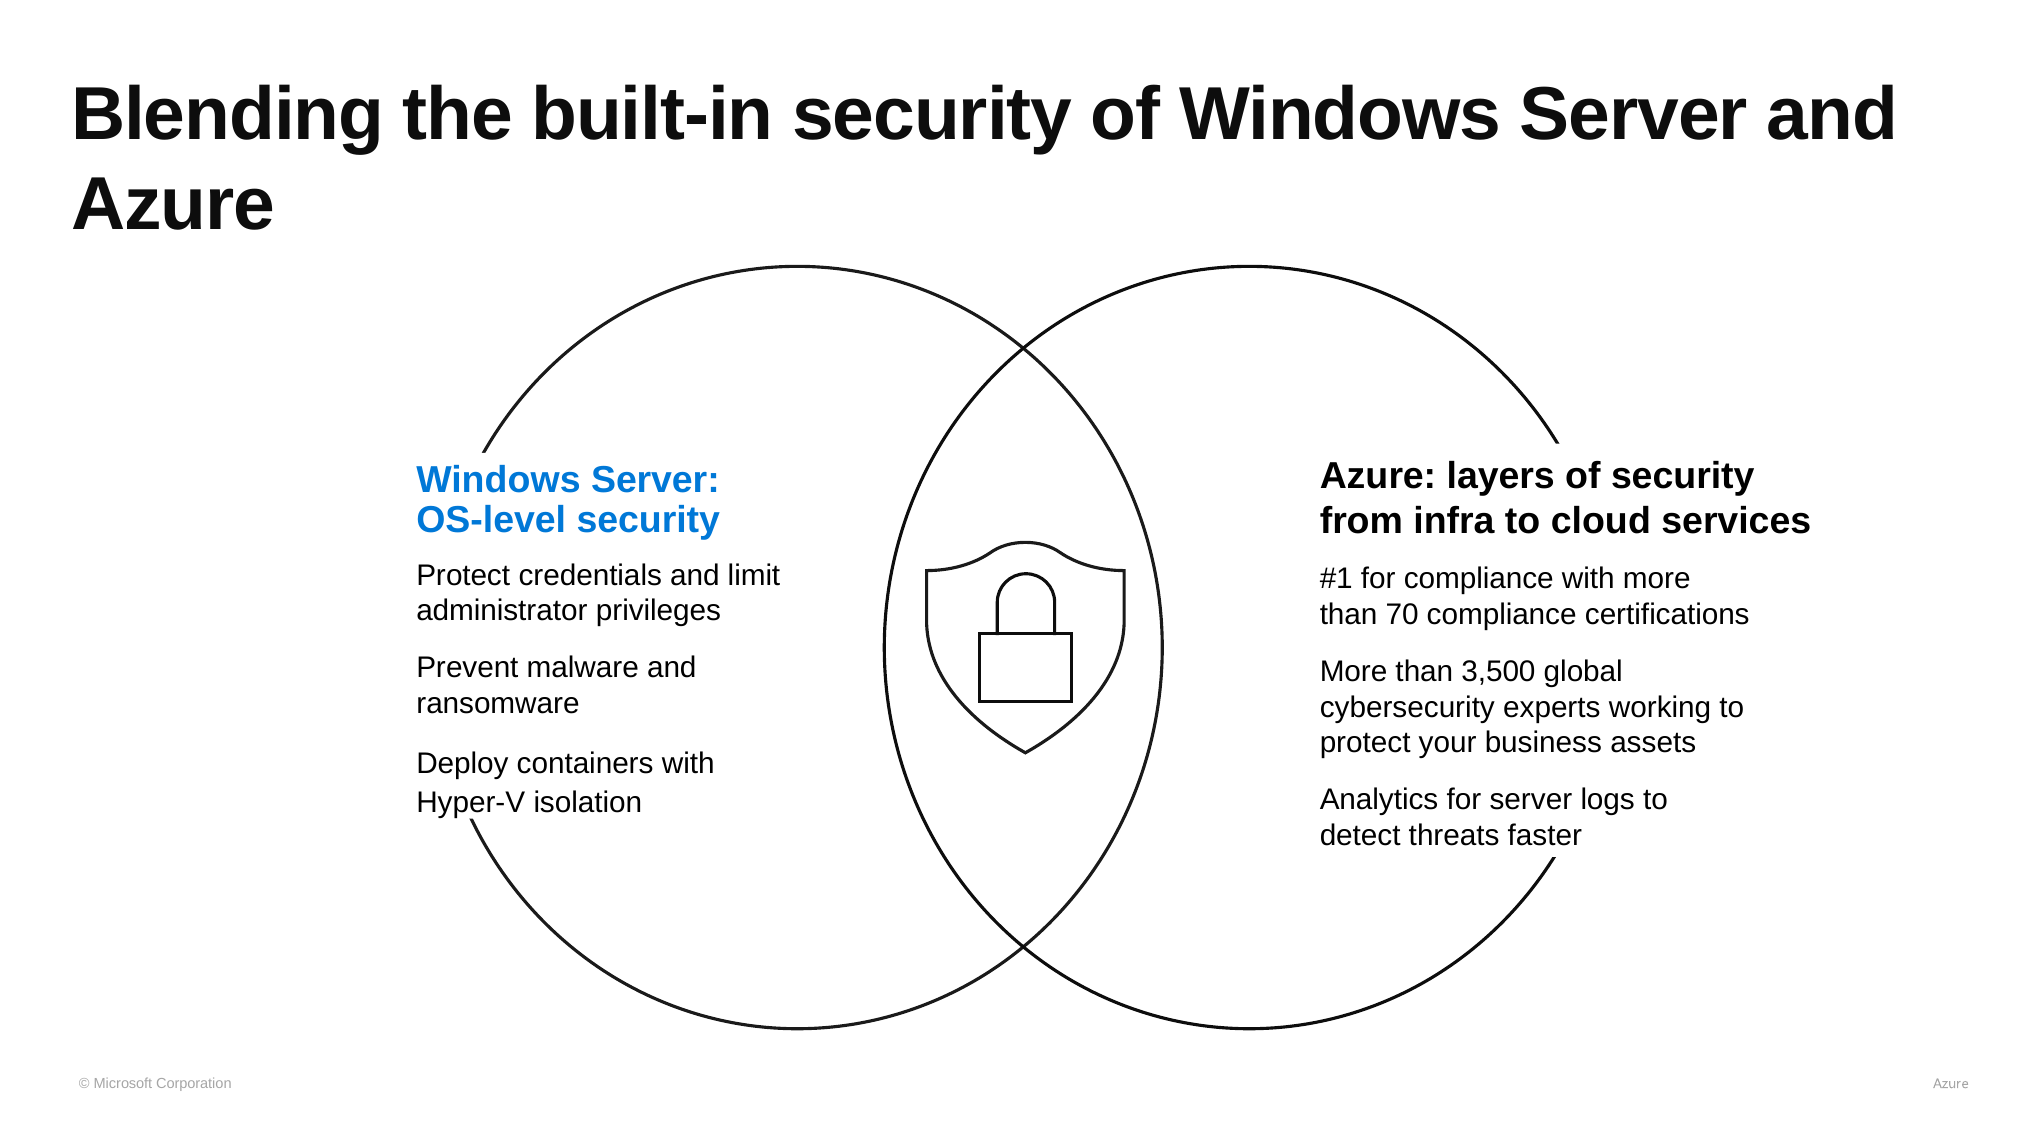

# Blending the built-in security of Windows Server and Azure

Azure: layers of security from infra to cloud services
Windows Server: OS-level security

Protect credentials and limit administrator privileges
Prevent malware and ransomware
Deploy containers with Hyper-V isolation
#1 for compliance with more than 70 compliance certifications
More than 3,500 global cybersecurity experts working to protect your business assets
Analytics for server logs to detect threats faster